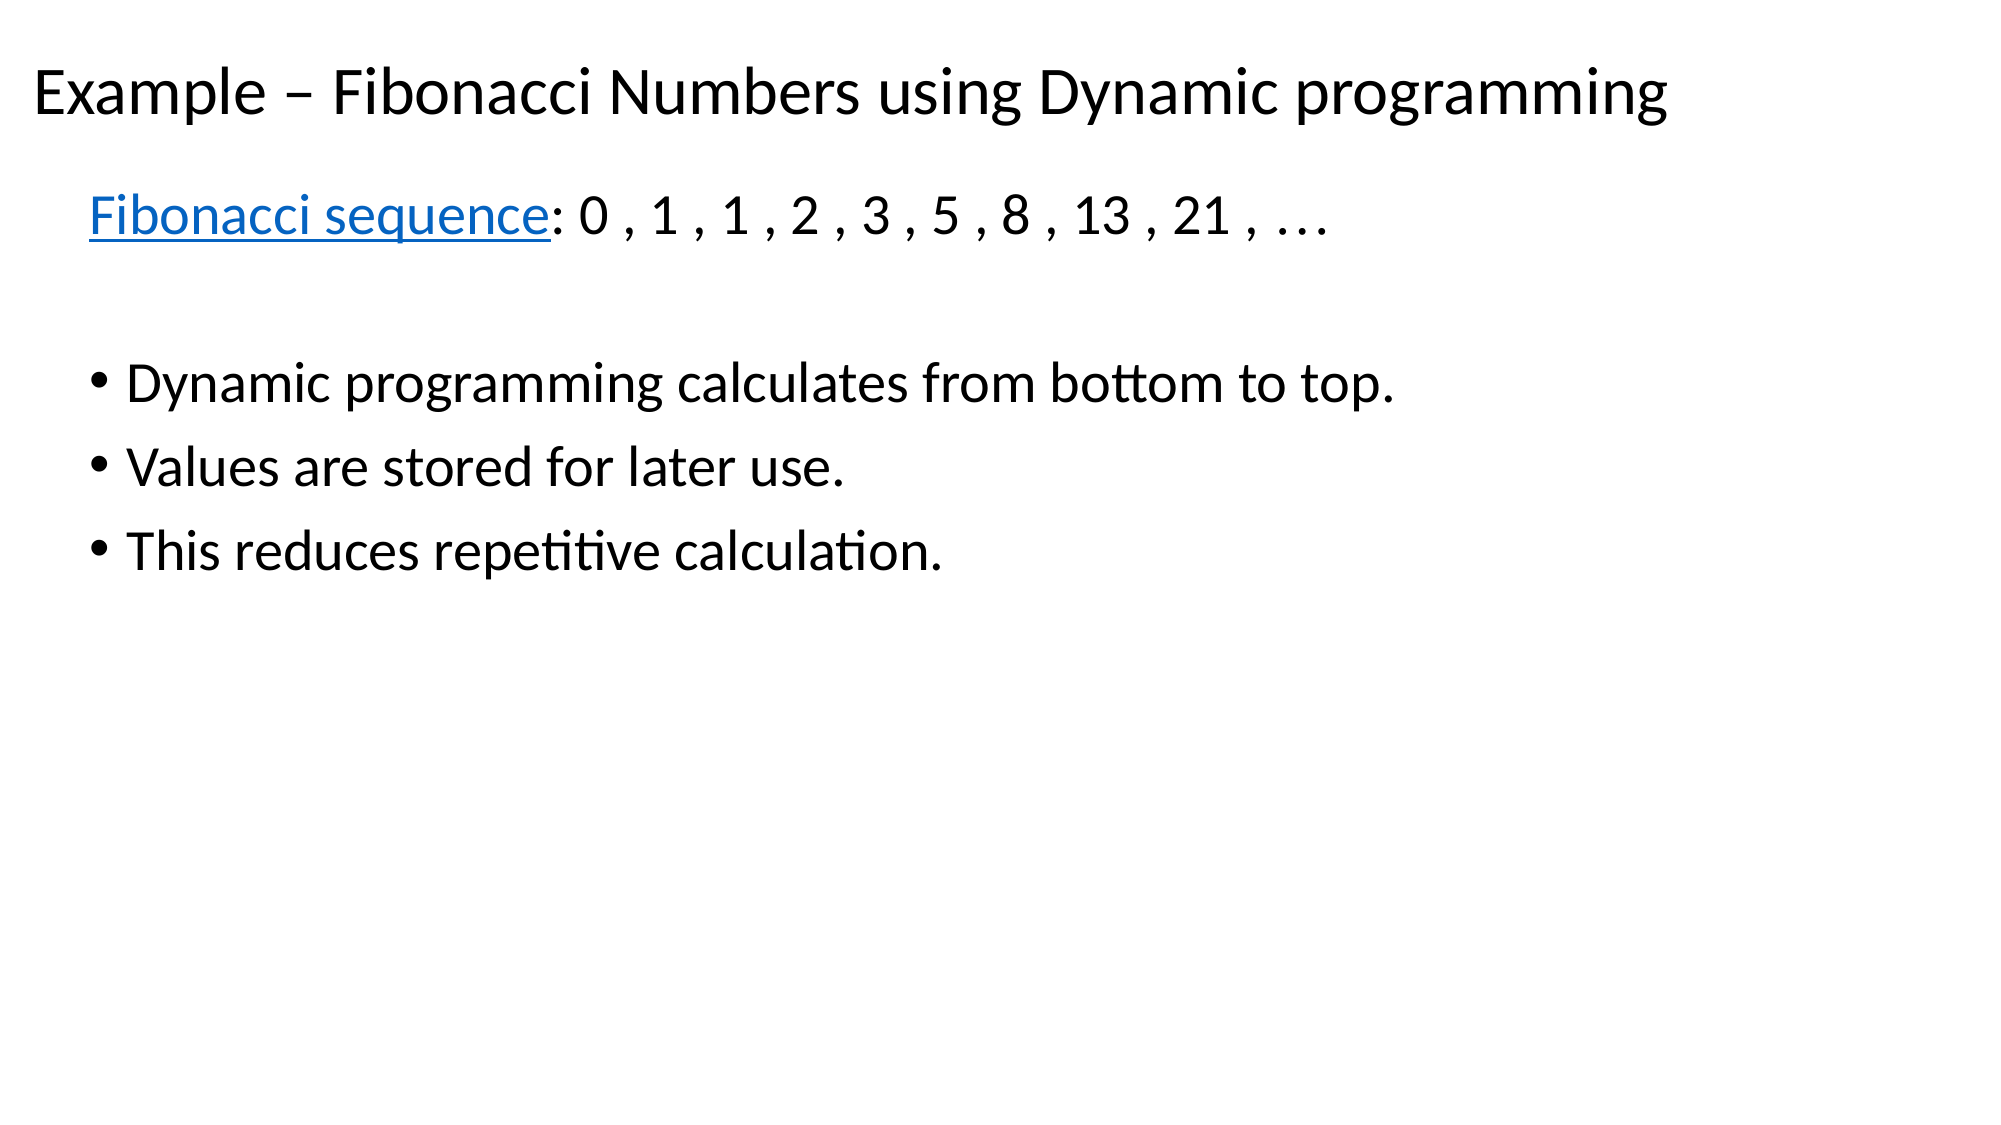

# Example – Fibonacci Numbers using Dynamic programming
Fibonacci sequence: 0 , 1 , 1 , 2 , 3 , 5 , 8 , 13 , 21 , …

Dynamic programming calculates from bottom to top.
Values are stored for later use.
This reduces repetitive calculation.